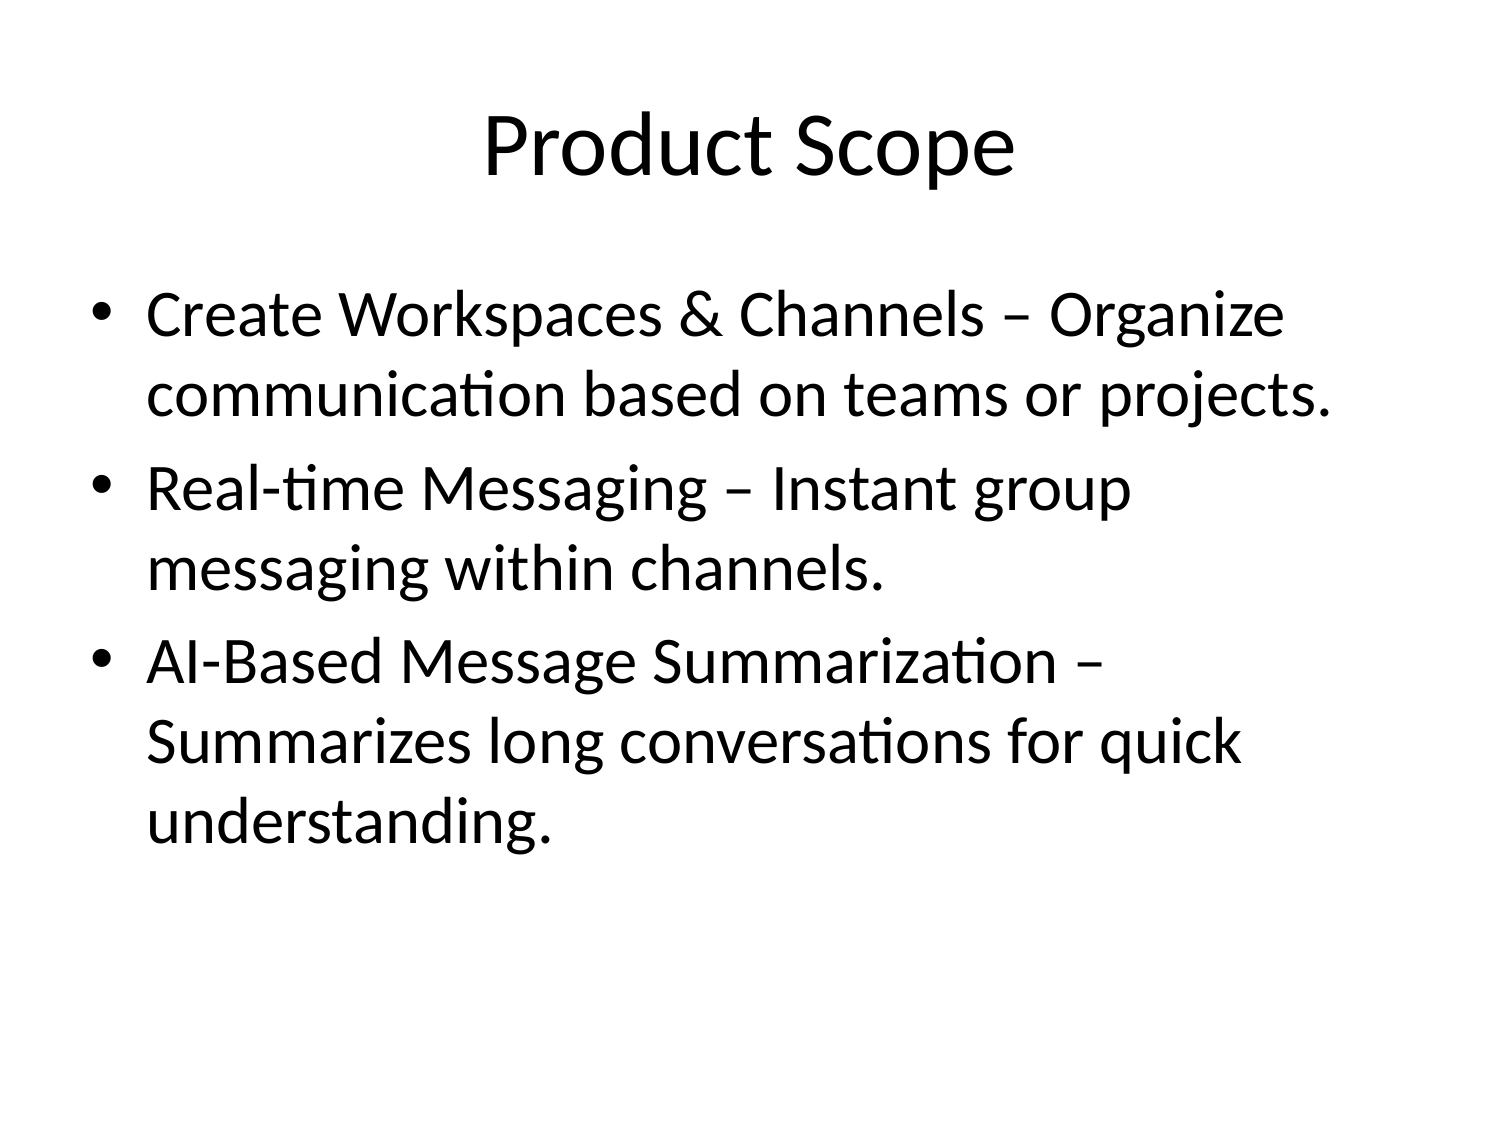

# Product Scope
Create Workspaces & Channels – Organize communication based on teams or projects.
Real-time Messaging – Instant group messaging within channels.
AI-Based Message Summarization – Summarizes long conversations for quick understanding.